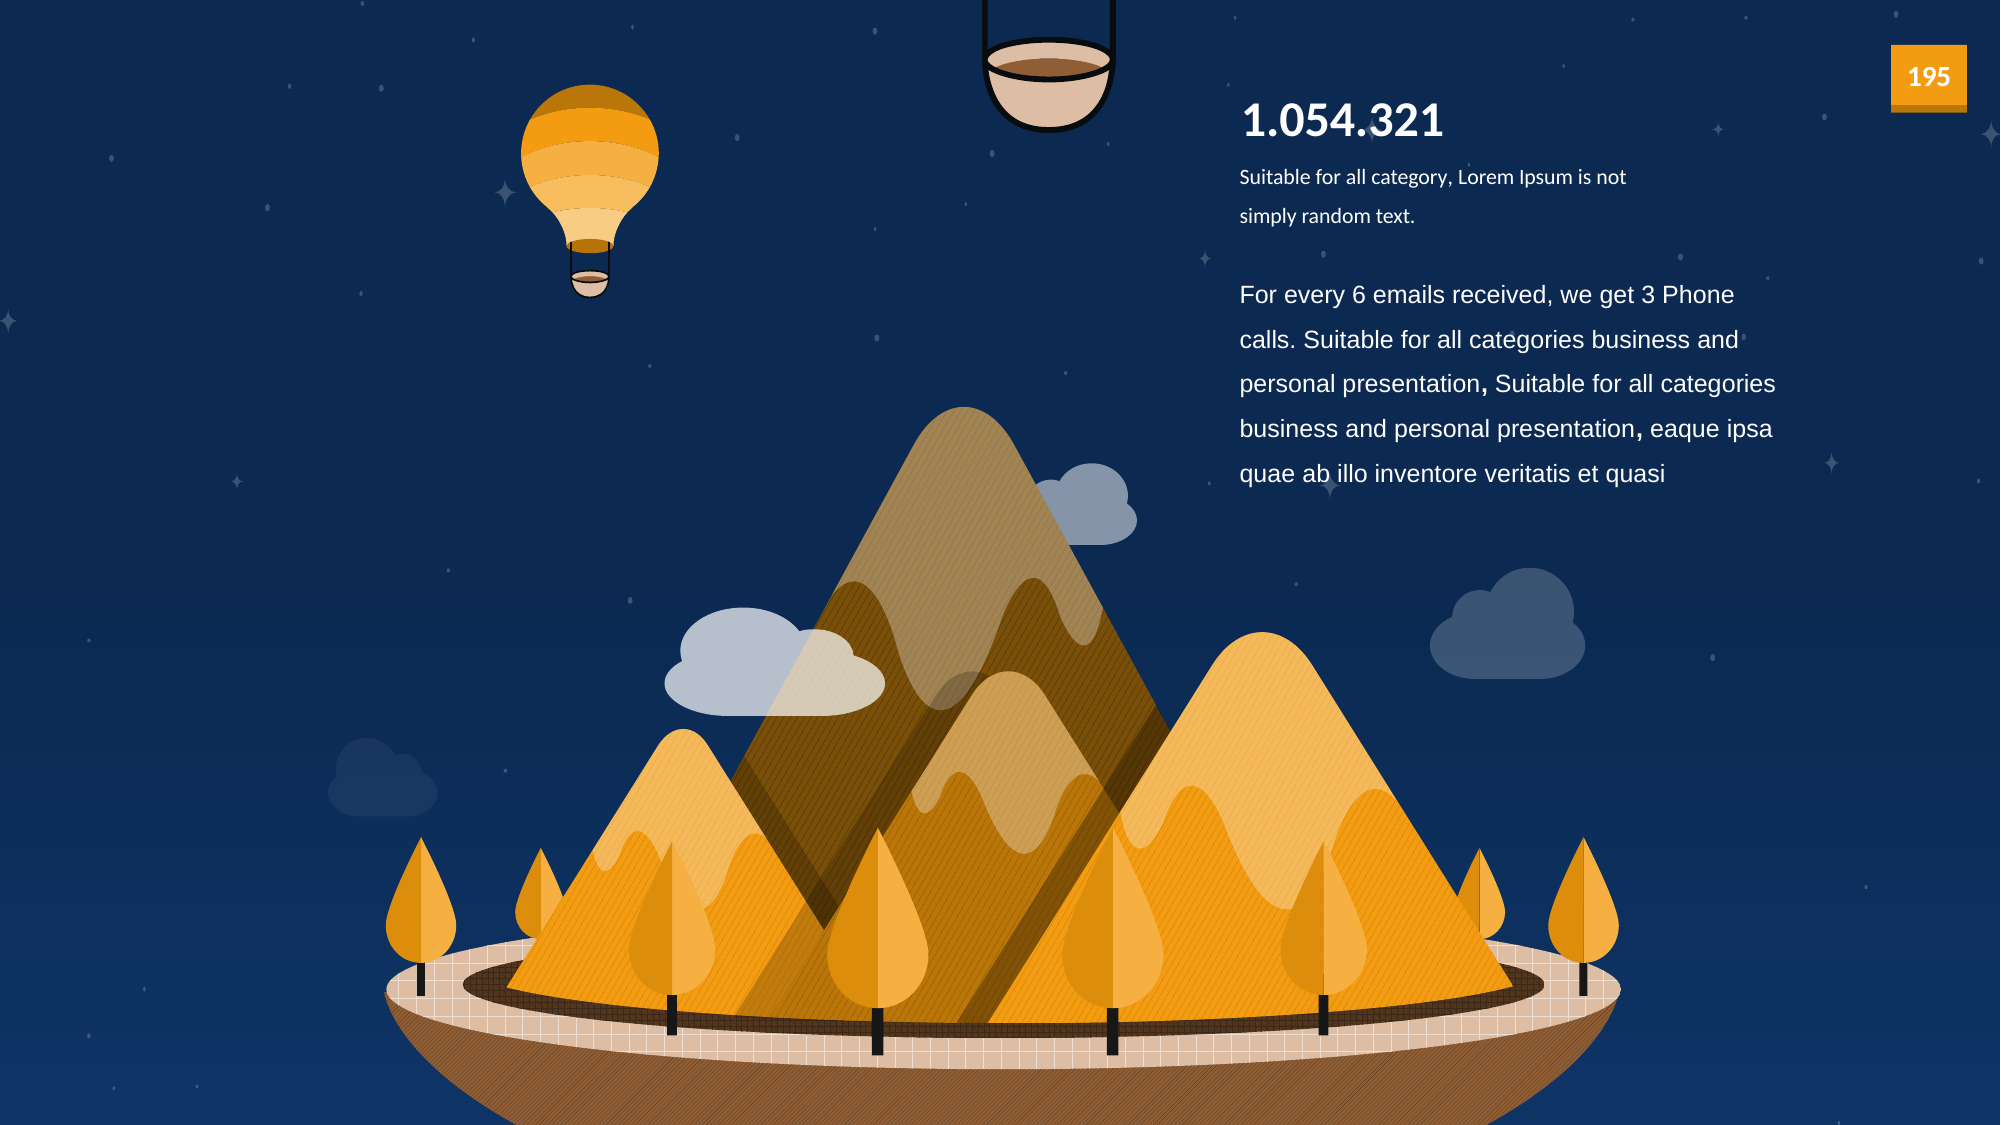

1.054.321
Suitable for all category, Lorem Ipsum is not simply random text.

For every 6 emails received, we get 3 Phone calls. Suitable for all categories business and personal presentation, Suitable for all categories business and personal presentation, eaque ipsa quae ab illo inventore veritatis et quasi